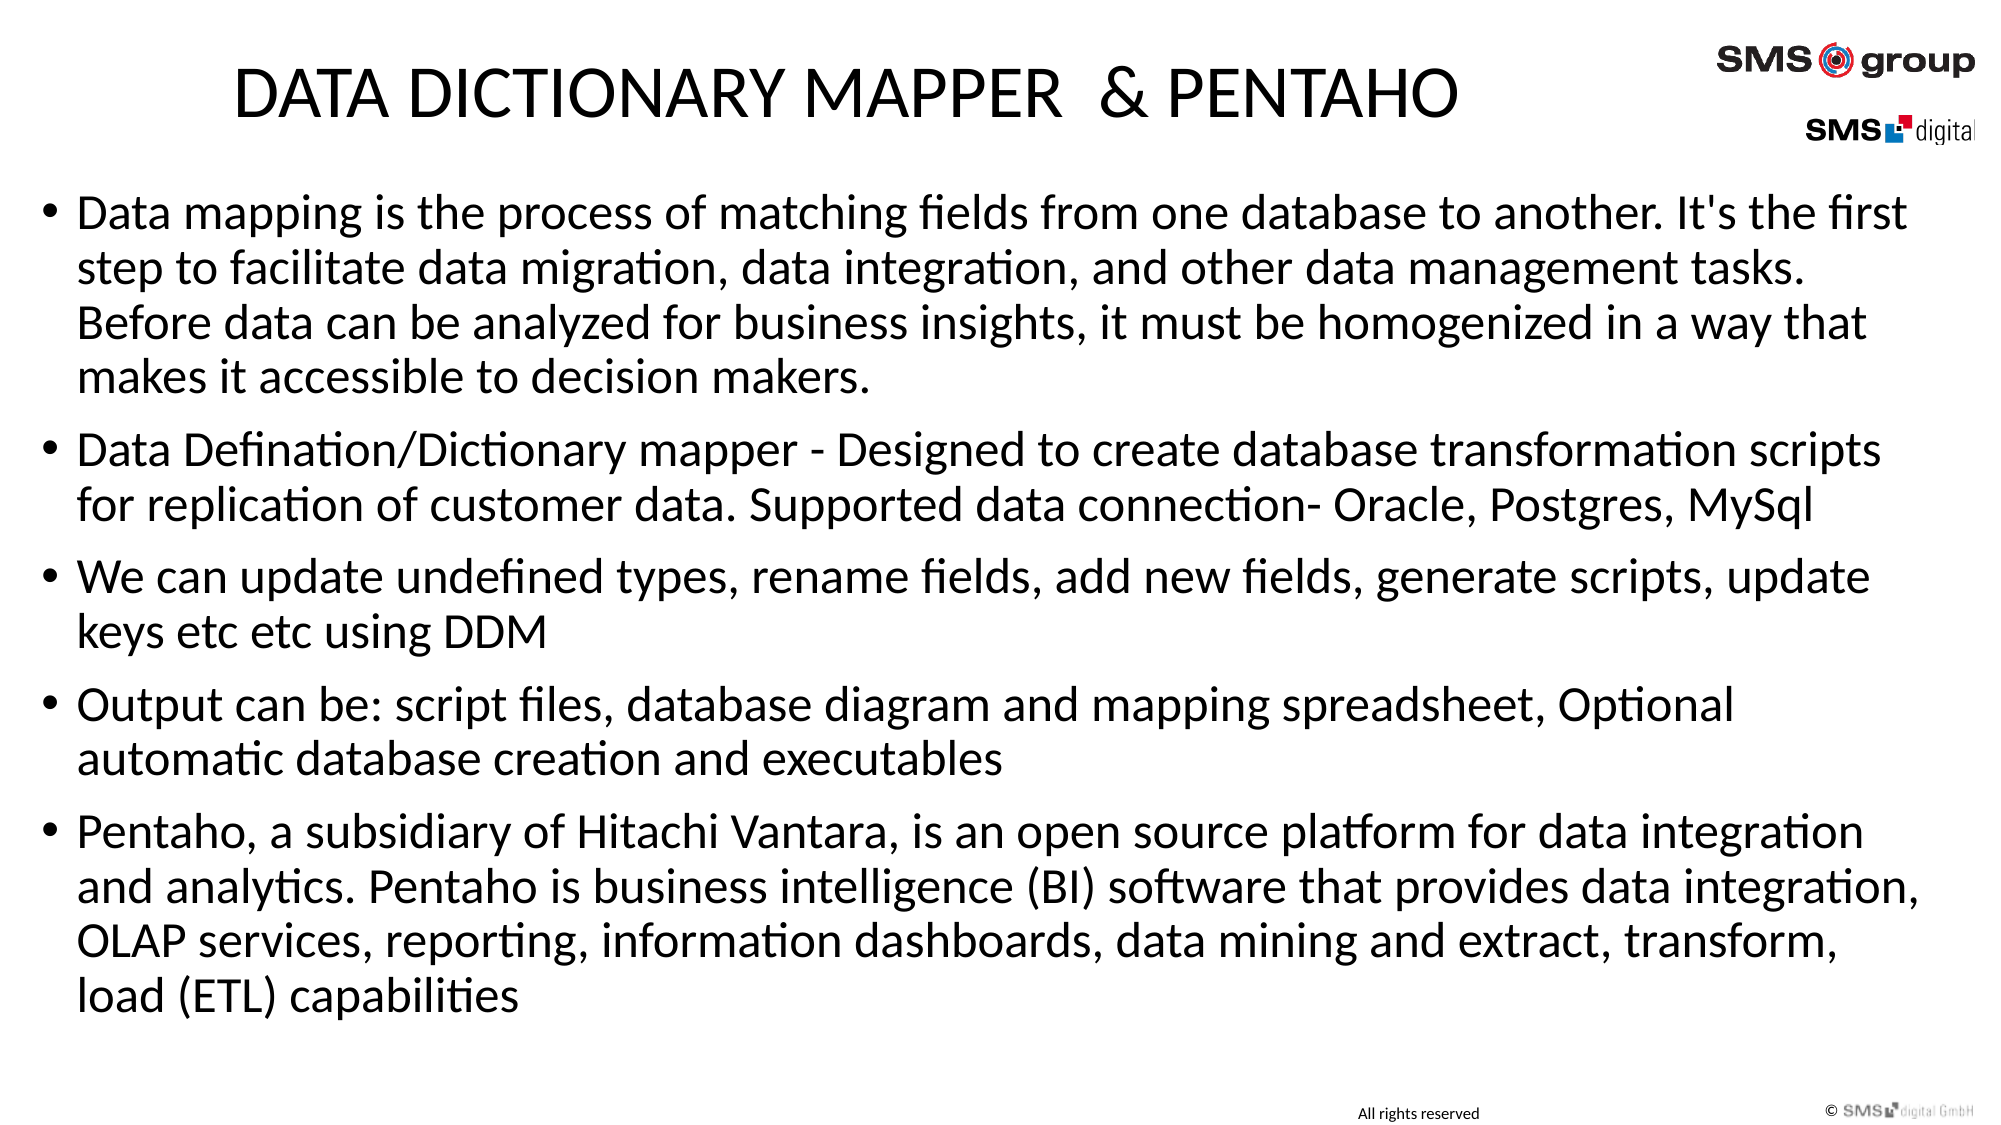

# DATA DICTIONARY MAPPER  & PENTAHO
Data mapping is the process of matching fields from one database to another. It's the first step to facilitate data migration, data integration, and other data management tasks. Before data can be analyzed for business insights, it must be homogenized in a way that makes it accessible to decision makers.
Data Defination/Dictionary mapper - Designed to create database transformation scripts for replication of customer data. Supported data connection- Oracle, Postgres, MySql
We can update undefined types, rename fields, add new fields, generate scripts, update keys etc etc using DDM
Output can be: script files, database diagram and mapping spreadsheet, Optional automatic database creation and executables
Pentaho, a subsidiary of Hitachi Vantara, is an open source platform for data integration and analytics. Pentaho is business intelligence (BI) software that provides data integration, OLAP services, reporting, information dashboards, data mining and extract, transform, load (ETL) capabilities